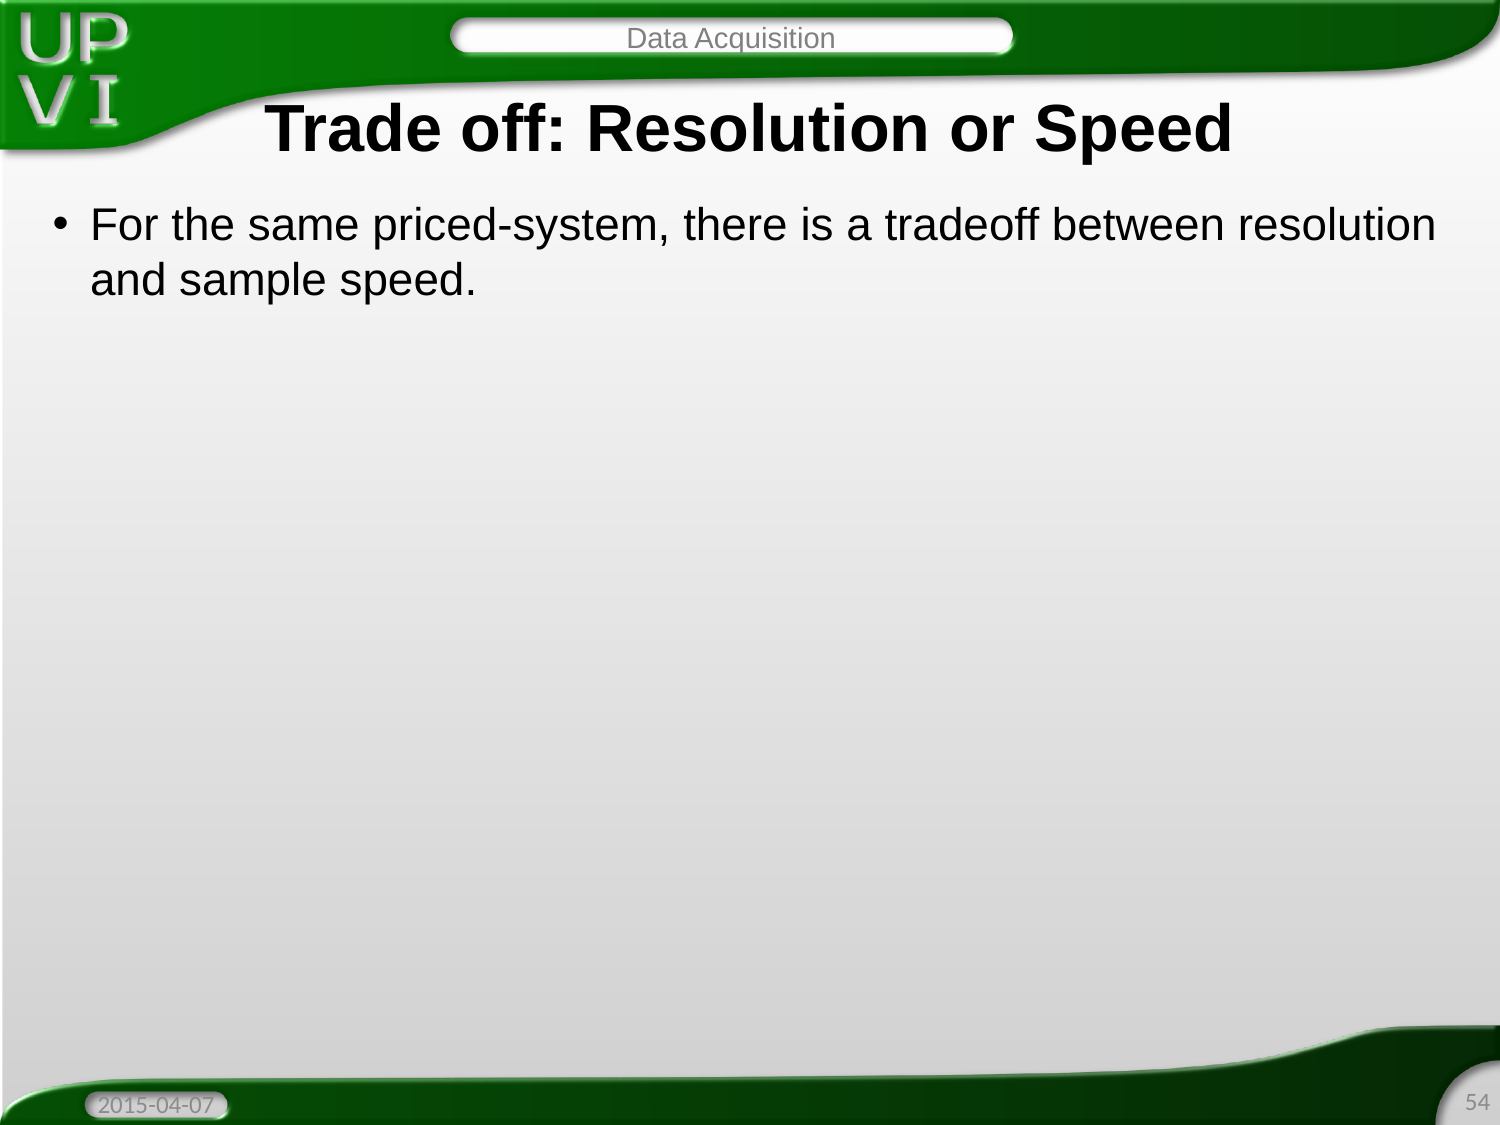

Data Acquisition
# Trade off: Resolution or Speed
For the same priced-system, there is a tradeoff between resolution and sample speed.
54
2015-04-07